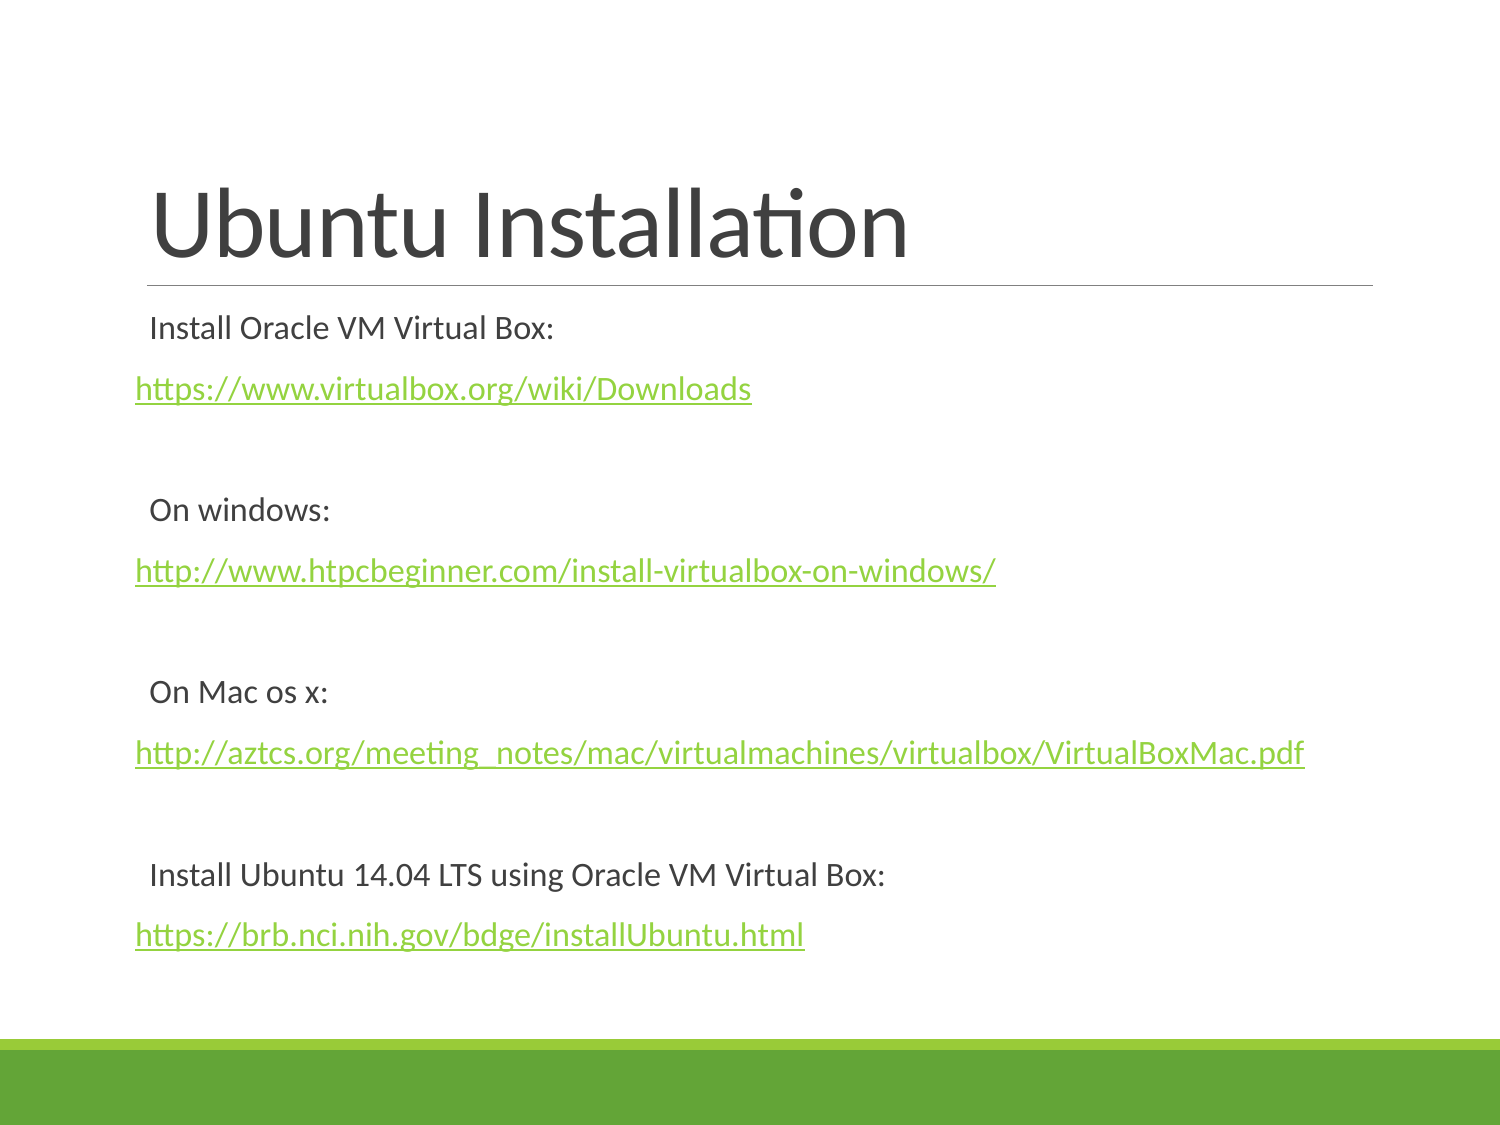

# Ubuntu Installation
Install Oracle VM Virtual Box:
https://www.virtualbox.org/wiki/Downloads

On windows:
http://www.htpcbeginner.com/install-virtualbox-on-windows/

On Mac os x:
http://aztcs.org/meeting_notes/mac/virtualmachines/virtualbox/VirtualBoxMac.pdf

Install Ubuntu 14.04 LTS using Oracle VM Virtual Box:
https://brb.nci.nih.gov/bdge/installUbuntu.html